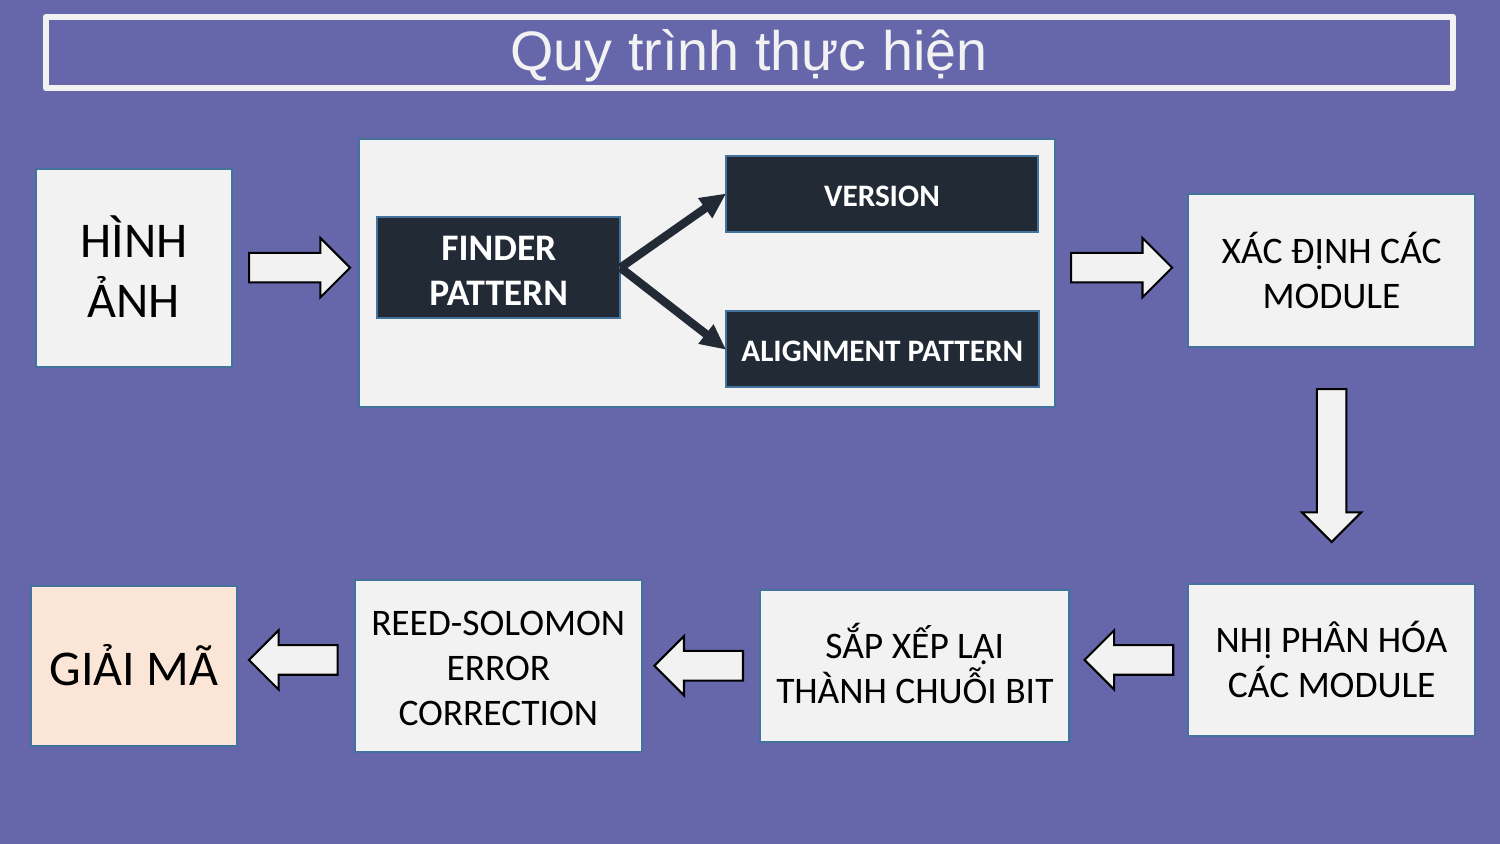

Quy trình thực hiện

VERSION
HÌNH ẢNH
XÁC ĐỊNH CÁC MODULE
FINDER PATTERN

ALIGNMENT PATTERN

REED-SOLOMON ERROR CORRECTION
NHỊ PHÂN HÓA CÁC MODULE
GIẢI MÃ
SẮP XẾP LẠI THÀNH CHUỖI BIT